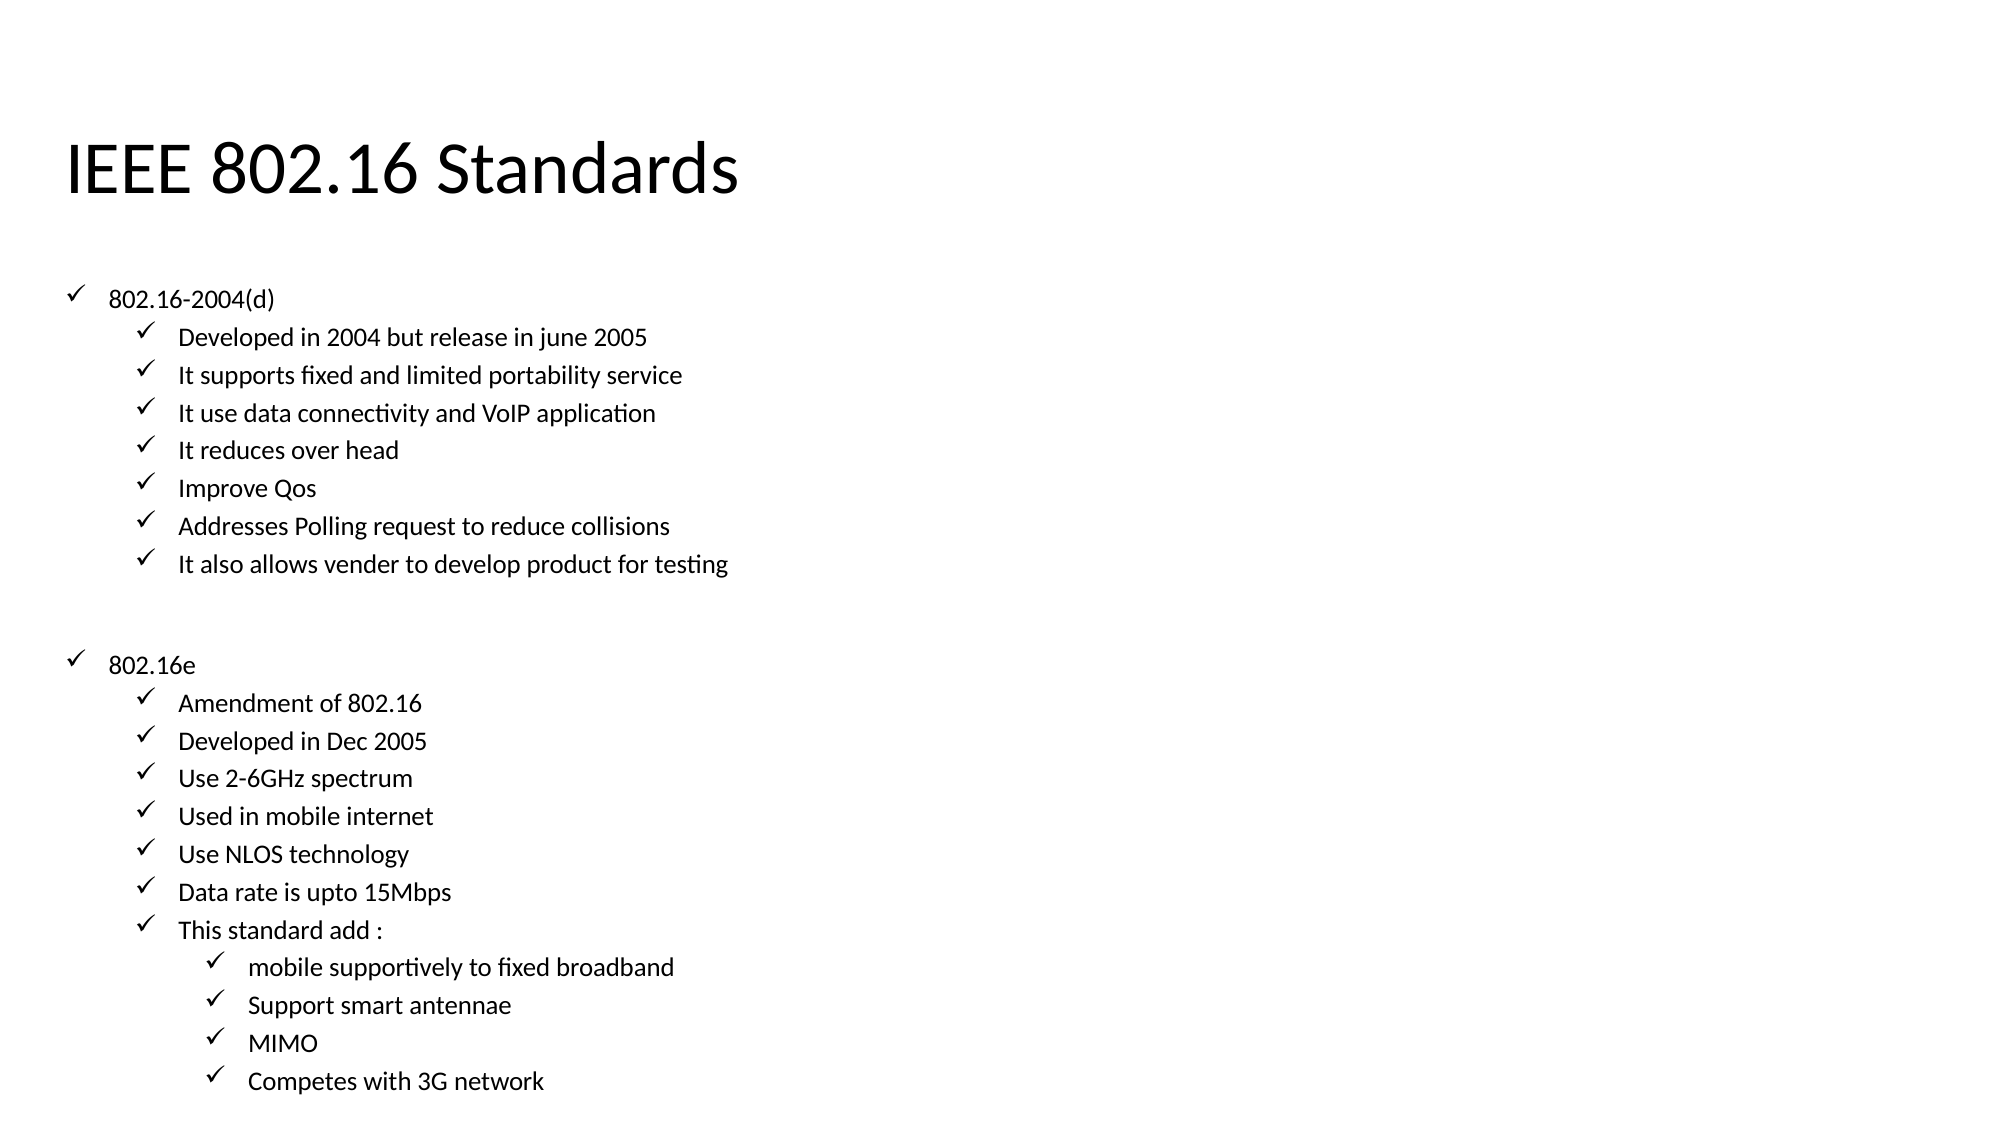

# IEEE 802.16 Standards

802.16-2004(d)
Developed in 2004 but release in june 2005
It supports fixed and limited portability service
It use data connectivity and VoIP application
It reduces over head
Improve Qos
Addresses Polling request to reduce collisions
It also allows vender to develop product for testing

802.16e
Amendment of 802.16
Developed in Dec 2005
Use 2-6GHz spectrum
Used in mobile internet
Use NLOS technology
Data rate is upto 15Mbps
This standard add :
mobile supportively to fixed broadband
Support smart antennae
MIMO
Competes with 3G network